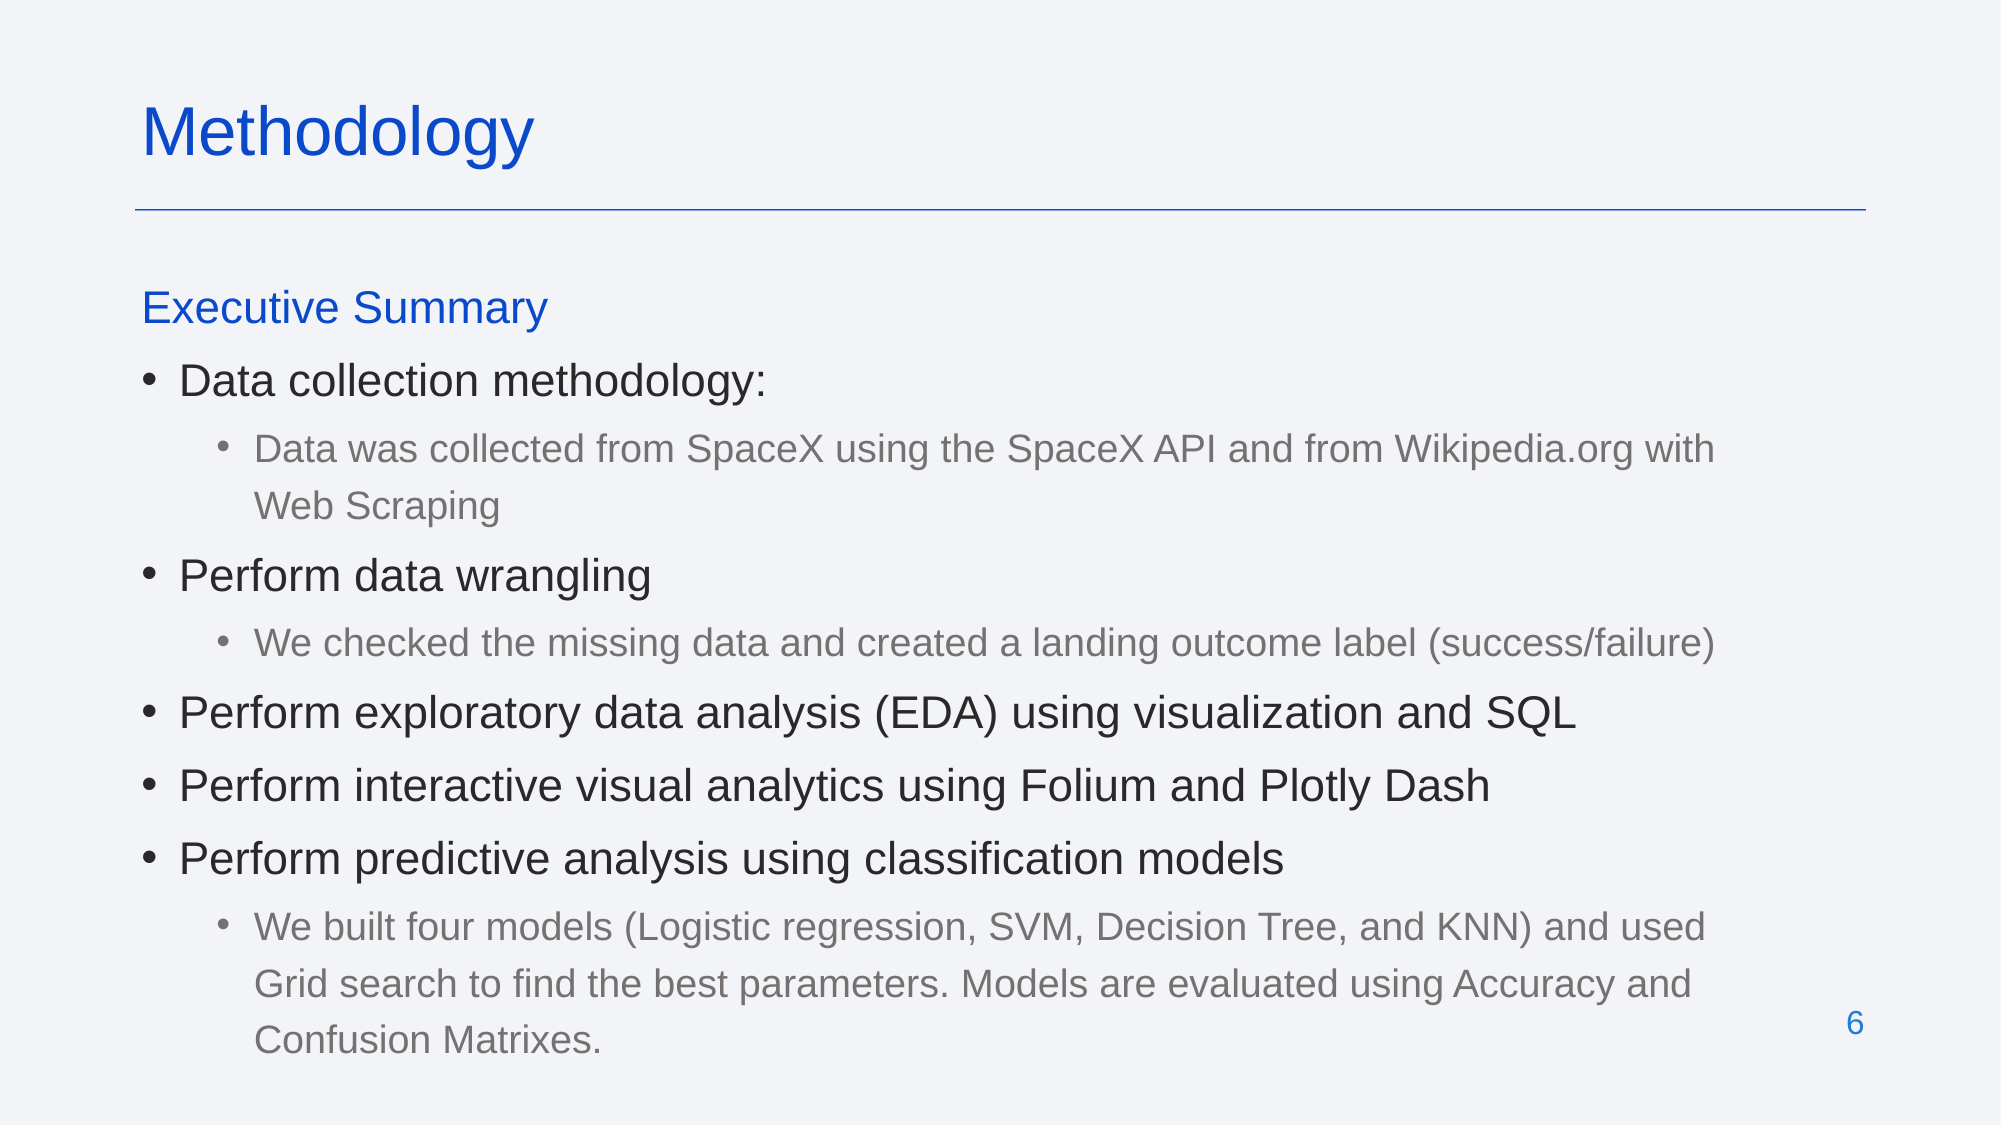

Methodology
Executive Summary
Data collection methodology:
Data was collected from SpaceX using the SpaceX API and from Wikipedia.org with Web Scraping
Perform data wrangling
We checked the missing data and created a landing outcome label (success/failure)
Perform exploratory data analysis (EDA) using visualization and SQL
Perform interactive visual analytics using Folium and Plotly Dash
Perform predictive analysis using classification models
We built four models (Logistic regression, SVM, Decision Tree, and KNN) and used Grid search to find the best parameters. Models are evaluated using Accuracy and Confusion Matrixes.

6